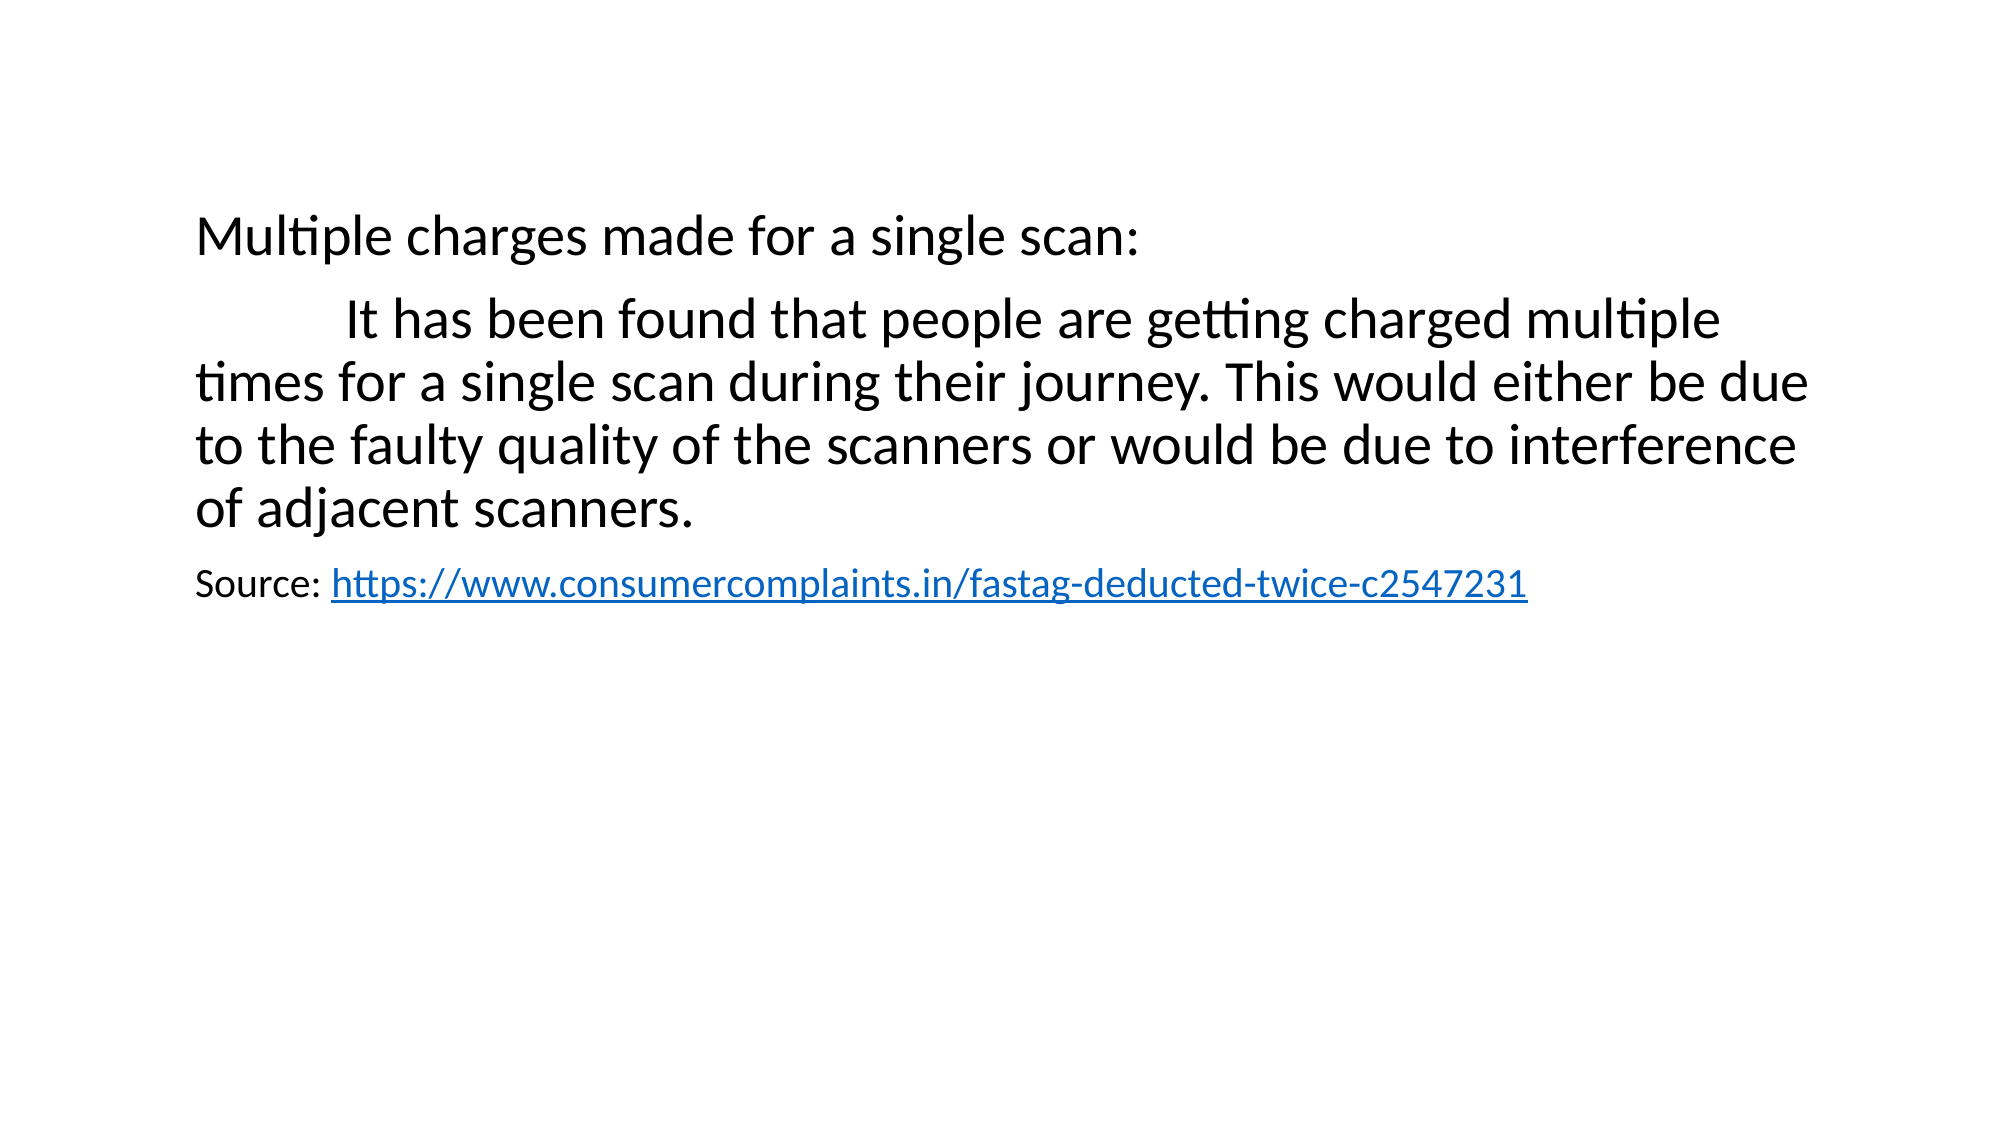

#
Multiple charges made for a single scan:
	It has been found that people are getting charged multiple times for a single scan during their journey. This would either be due to the faulty quality of the scanners or would be due to interference of adjacent scanners.
Source: https://www.consumercomplaints.in/fastag-deducted-twice-c2547231